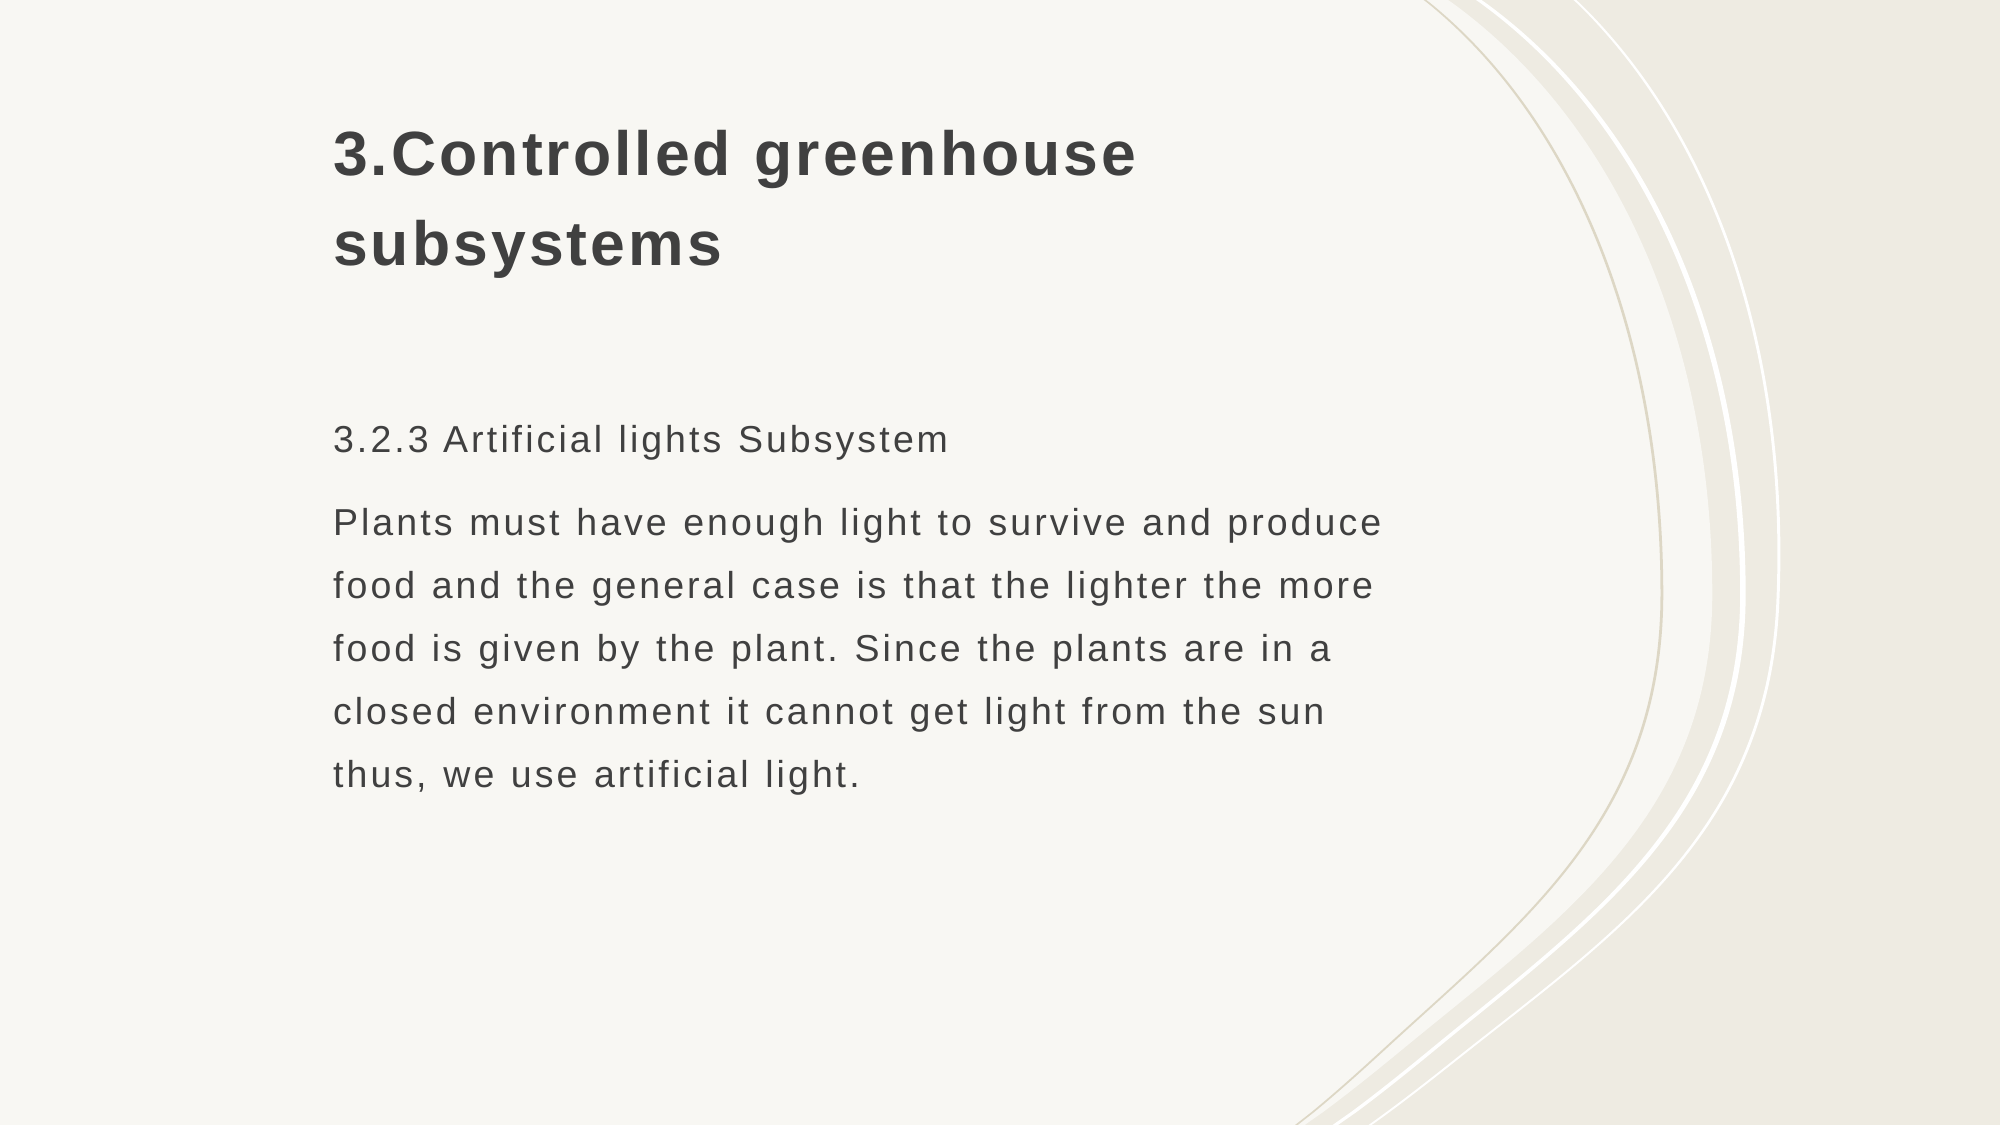

# 3.Controlled greenhouse subsystems
3.2.3 Artificial lights Subsystem
Plants must have enough light to survive and produce food and the general case is that the lighter the more food is given by the plant. Since the plants are in a closed environment it cannot get light from the sun thus, we use artificial light.